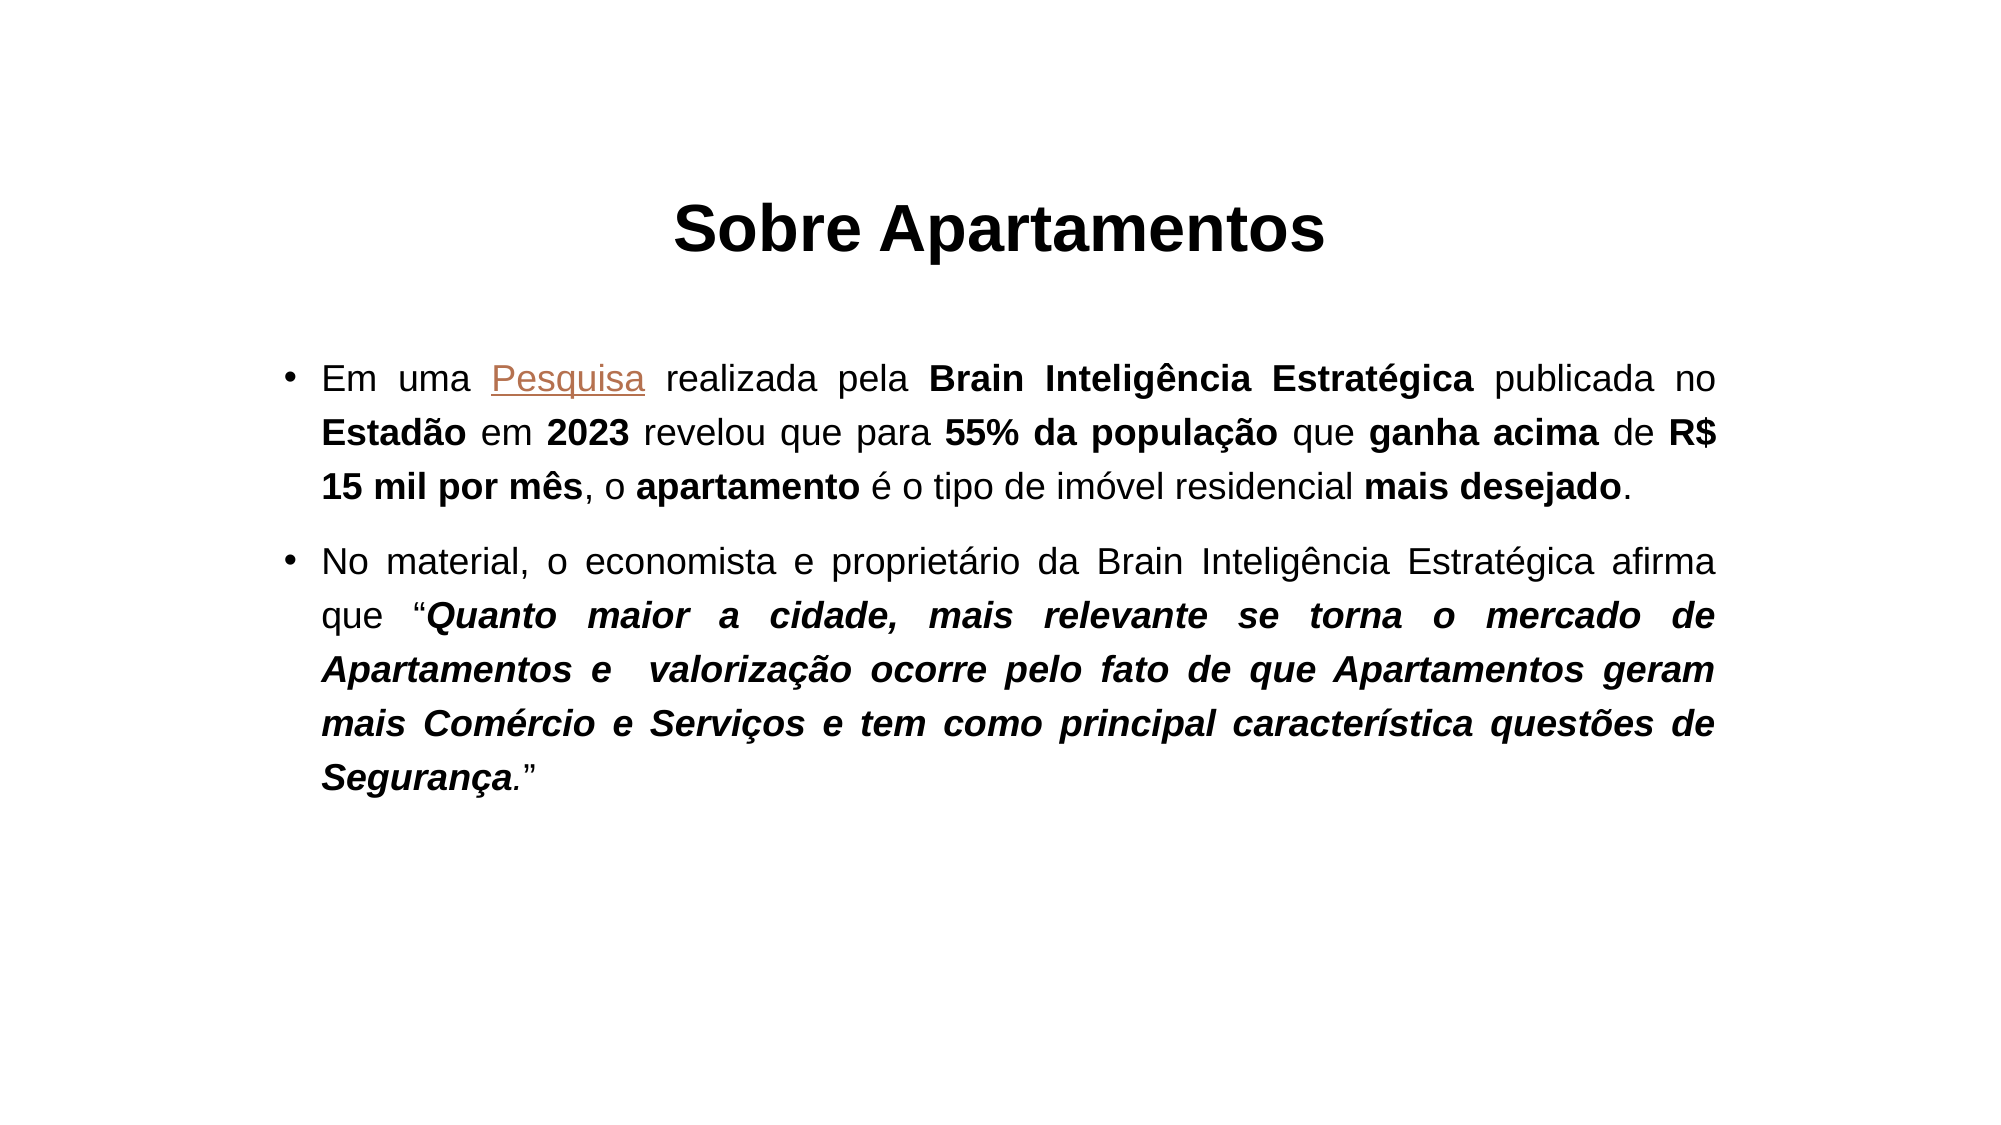

# Sobre Apartamentos
Em uma Pesquisa realizada pela Brain Inteligência Estratégica publicada no Estadão em 2023 revelou que para 55% da população que ganha acima de R$ 15 mil por mês, o apartamento é o tipo de imóvel residencial mais desejado.
No material, o economista e proprietário da Brain Inteligência Estratégica afirma que “Quanto maior a cidade, mais relevante se torna o mercado de Apartamentos e  valorização ocorre pelo fato de que Apartamentos geram mais Comércio e Serviços e tem como principal característica questões de Segurança.”